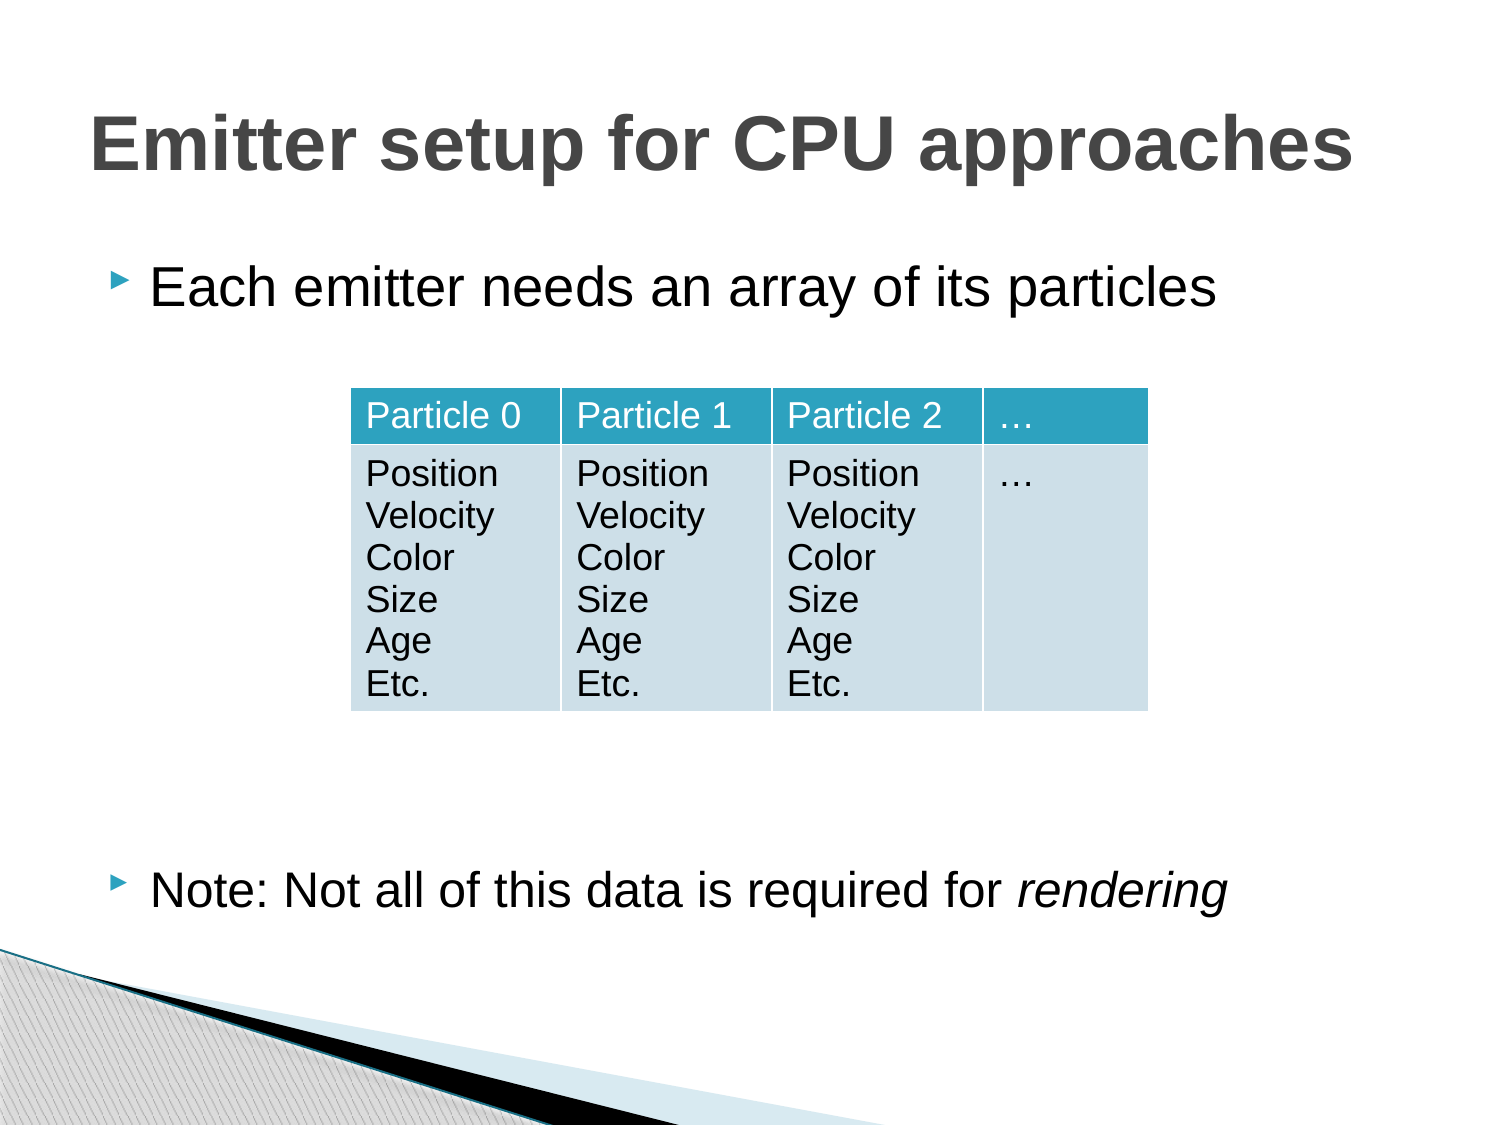

# Emitter setup for CPU approaches
Each emitter needs an array of its particles

Note: Not all of this data is required for rendering
| Particle 0 | Particle 1 | Particle 2 | … |
| --- | --- | --- | --- |
| Position Velocity Color Size Age Etc. | Position Velocity Color Size Age Etc. | Position Velocity Color Size Age Etc. | … |